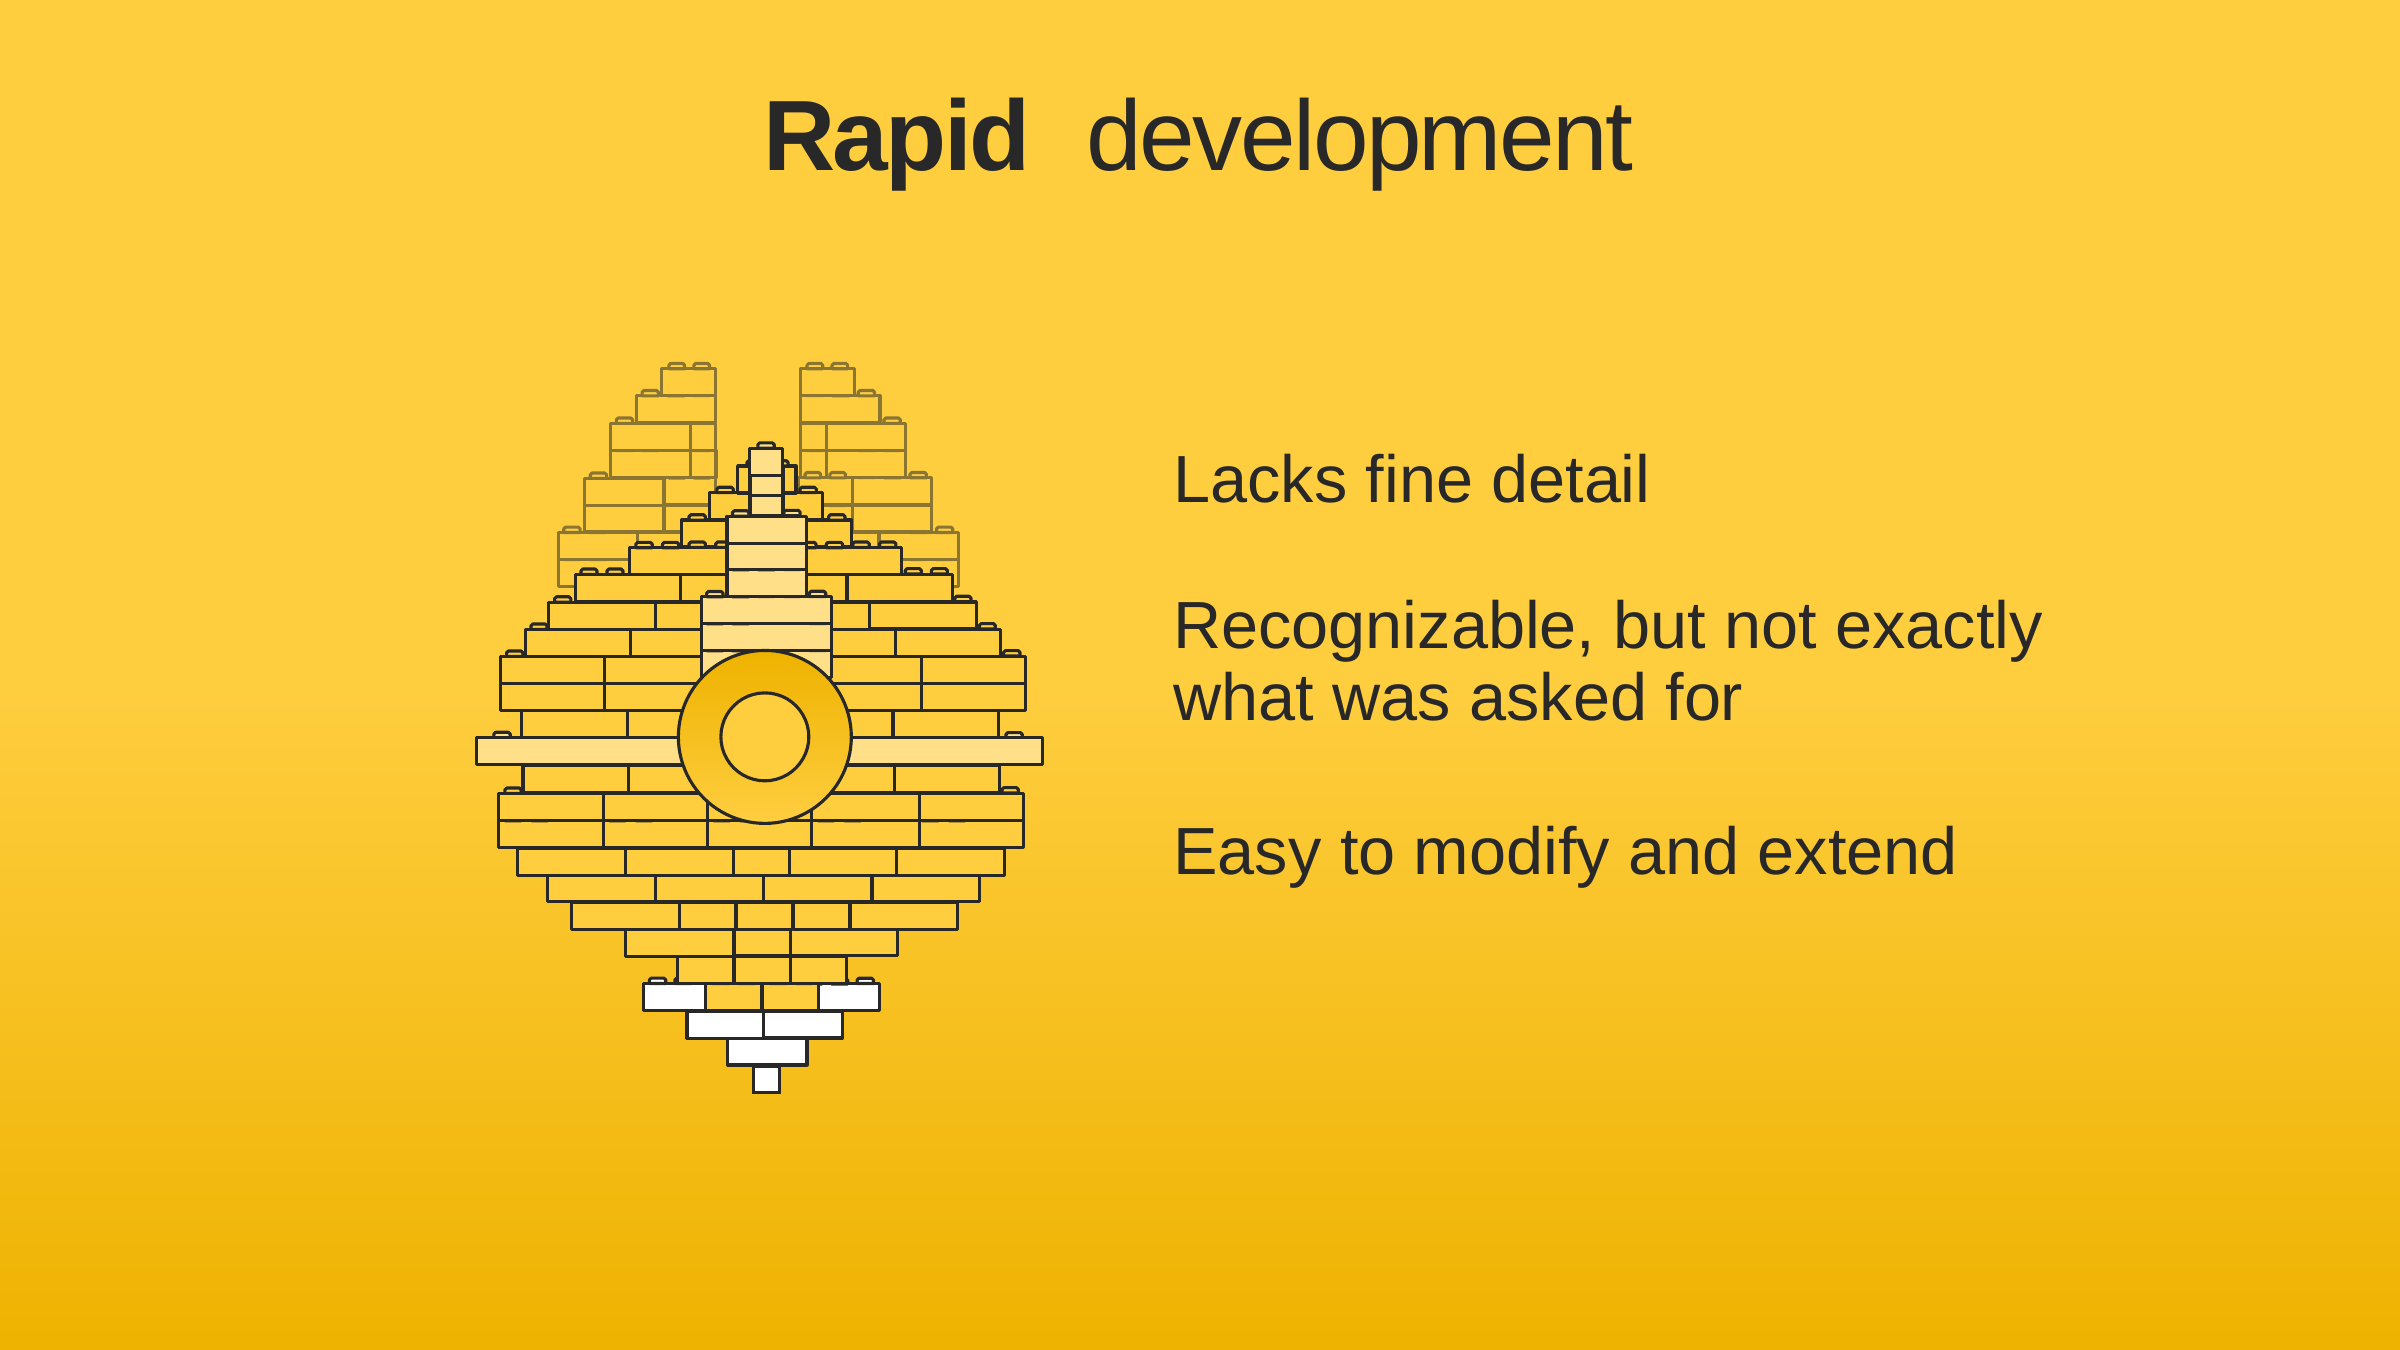

Rapid
development

Lacks fine detail

Recognizable, but not exactly what was asked for

A few hours

Easy to modify and extend

A finished toy